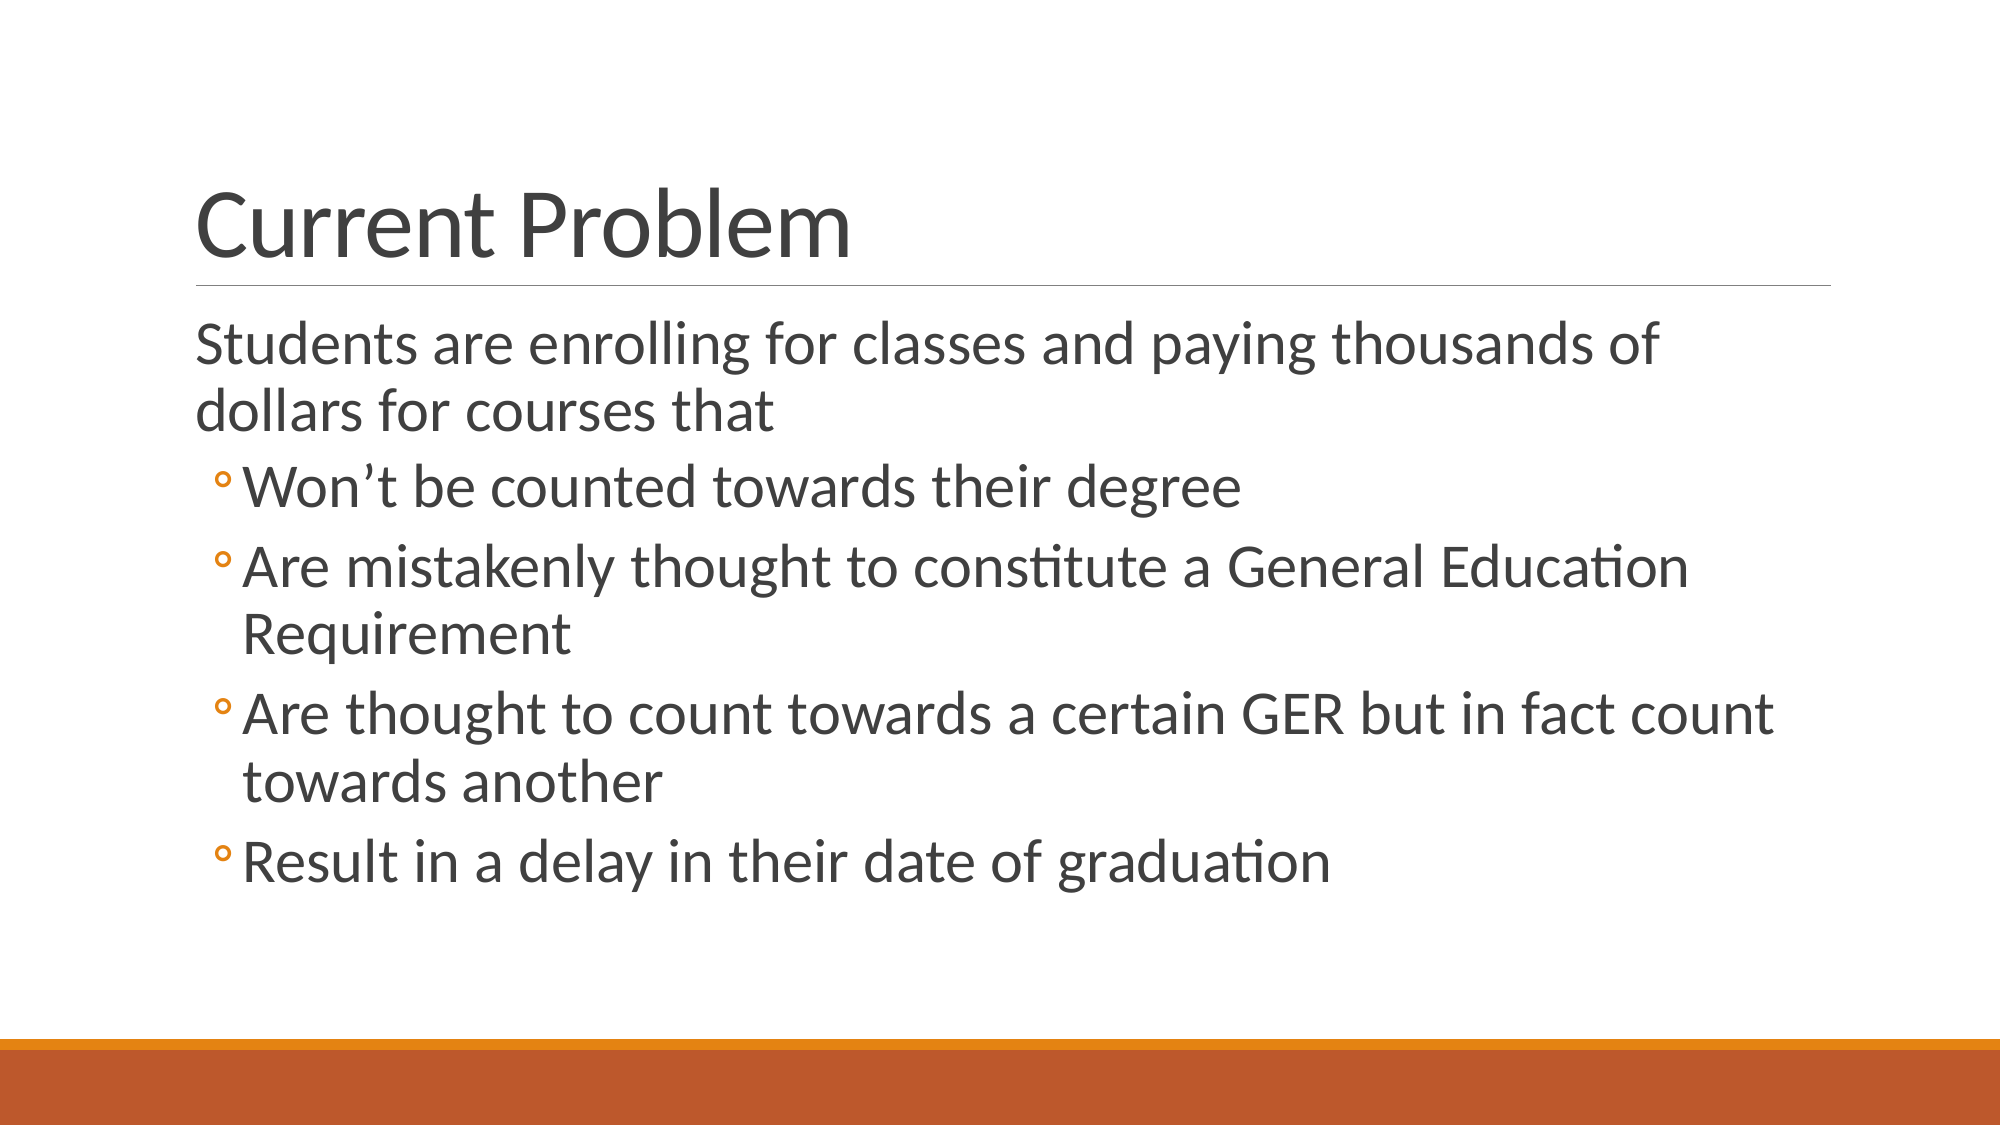

# Current Problem
Students are enrolling for classes and paying thousands of dollars for courses that
Won’t be counted towards their degree
Are mistakenly thought to constitute a General Education Requirement
Are thought to count towards a certain GER but in fact count towards another
Result in a delay in their date of graduation